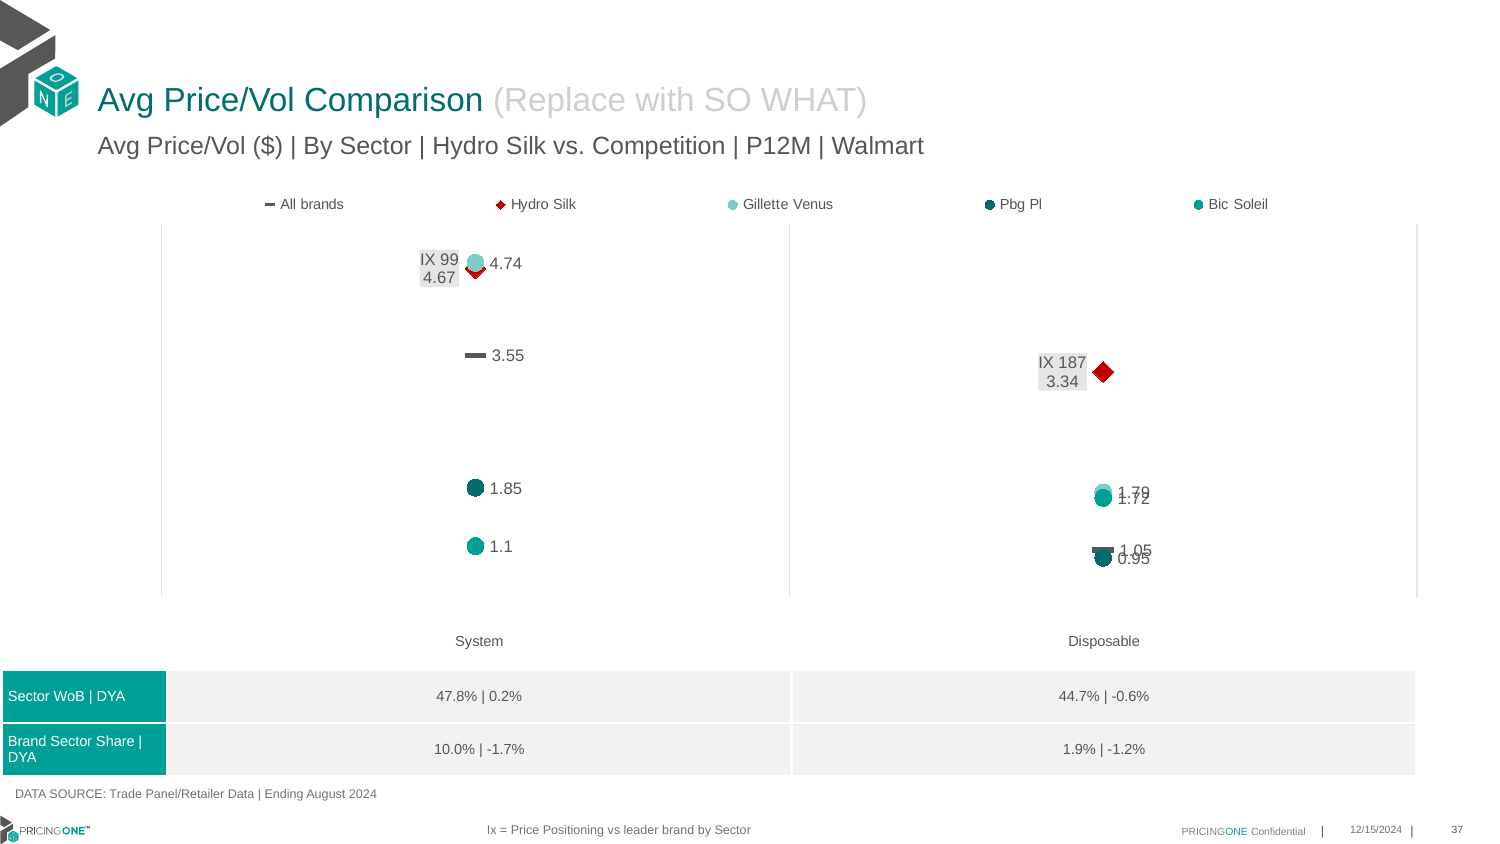

# Avg Price/Vol Comparison (Replace with SO WHAT)
Avg Price/Vol ($) | By Sector | Hydro Silk vs. Competition | P12M | Walmart

### Chart

| Category | All brands | Hydro Silk | Gillette Venus | Pbg Pl | Bic Soleil |
|---|---|---|---|---|---|
| IX 99 | 3.55 | 4.67 | 4.74 | 1.85 | 1.1 |
| IX 187 | 1.05 | 3.34 | 1.79 | 0.95 | 1.72 |
|  | System | Disposable |
| --- | --- | --- |
| Sector WoB | DYA | 47.8% | 0.2% | 44.7% | -0.6% |
| Brand Sector Share | DYA | 10.0% | -1.7% | 1.9% | -1.2% |
DATA SOURCE: Trade Panel/Retailer Data | Ending August 2024
Ix = Price Positioning vs leader brand by Sector
12/15/2024
37